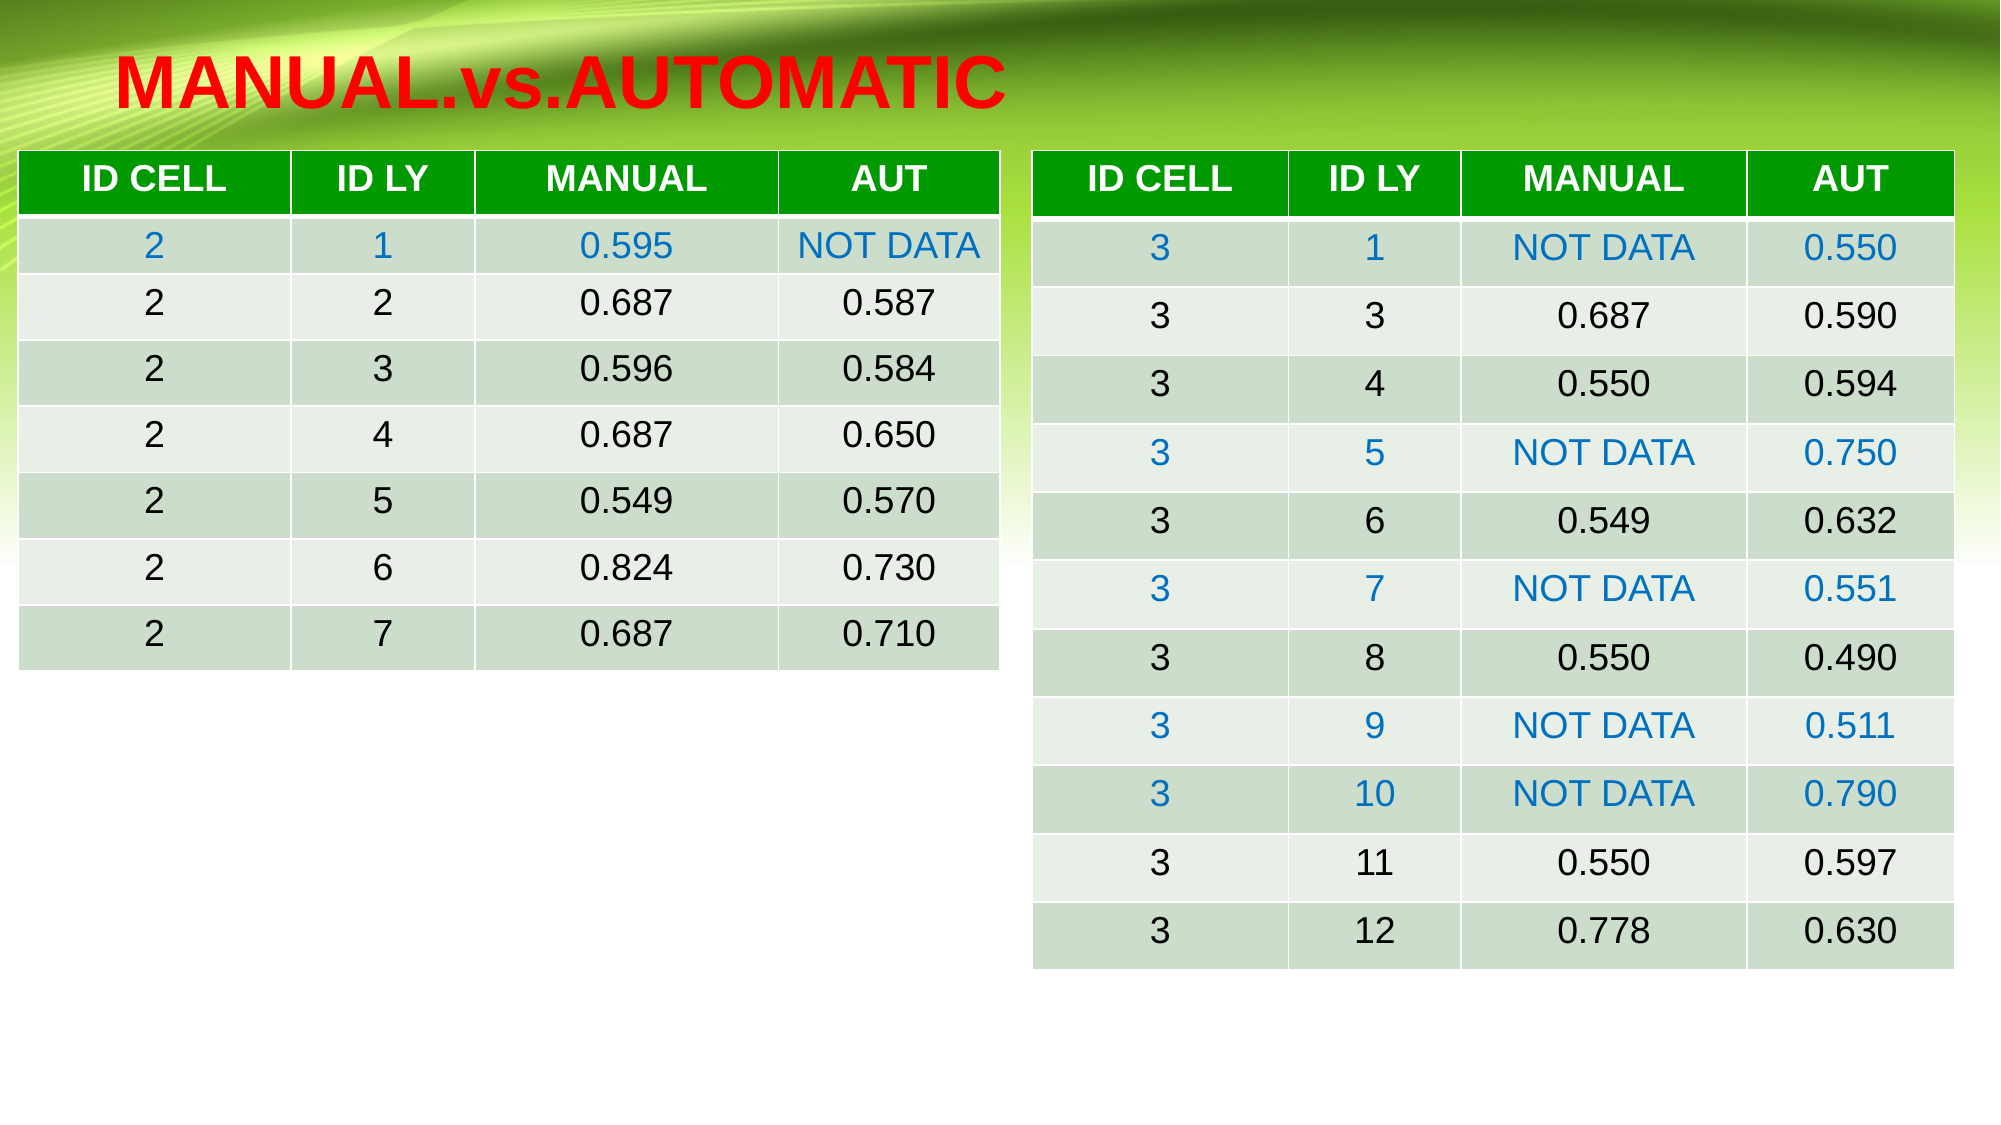

# MANUAL.vs.AUTOMATIC
| ID CELL | ID LY | MANUAL | AUT |
| --- | --- | --- | --- |
| 2 | 1 | 0.595 | NOT DATA |
| 2 | 2 | 0.687 | 0.587 |
| 2 | 3 | 0.596 | 0.584 |
| 2 | 4 | 0.687 | 0.650 |
| 2 | 5 | 0.549 | 0.570 |
| 2 | 6 | 0.824 | 0.730 |
| 2 | 7 | 0.687 | 0.710 |
| ID CELL | ID LY | MANUAL | AUT |
| --- | --- | --- | --- |
| 3 | 1 | NOT DATA | 0.550 |
| 3 | 3 | 0.687 | 0.590 |
| 3 | 4 | 0.550 | 0.594 |
| 3 | 5 | NOT DATA | 0.750 |
| 3 | 6 | 0.549 | 0.632 |
| 3 | 7 | NOT DATA | 0.551 |
| 3 | 8 | 0.550 | 0.490 |
| 3 | 9 | NOT DATA | 0.511 |
| 3 | 10 | NOT DATA | 0.790 |
| 3 | 11 | 0.550 | 0.597 |
| 3 | 12 | 0.778 | 0.630 |